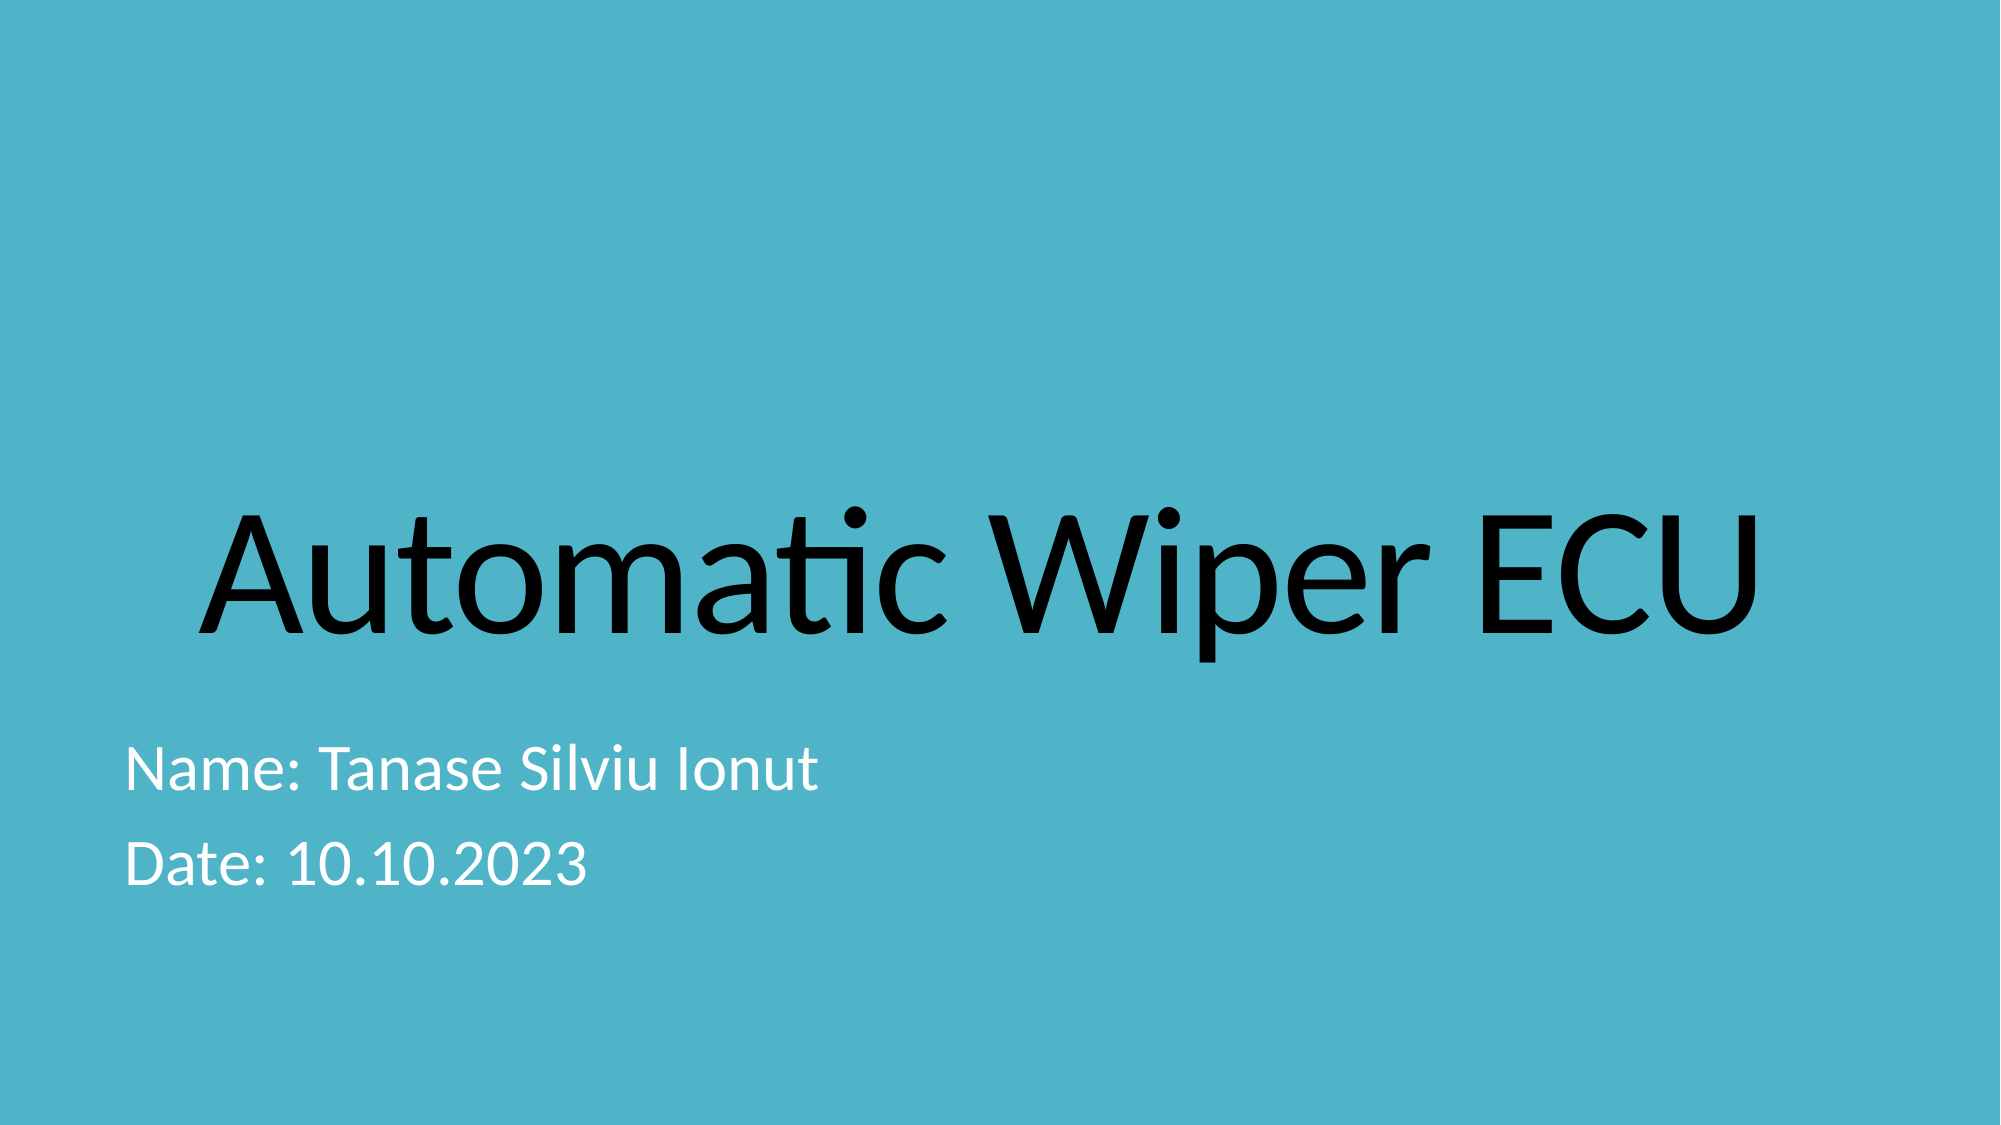

# Automatic Wiper ECU
Name: Tanase Silviu Ionut
Date: 10.10.2023